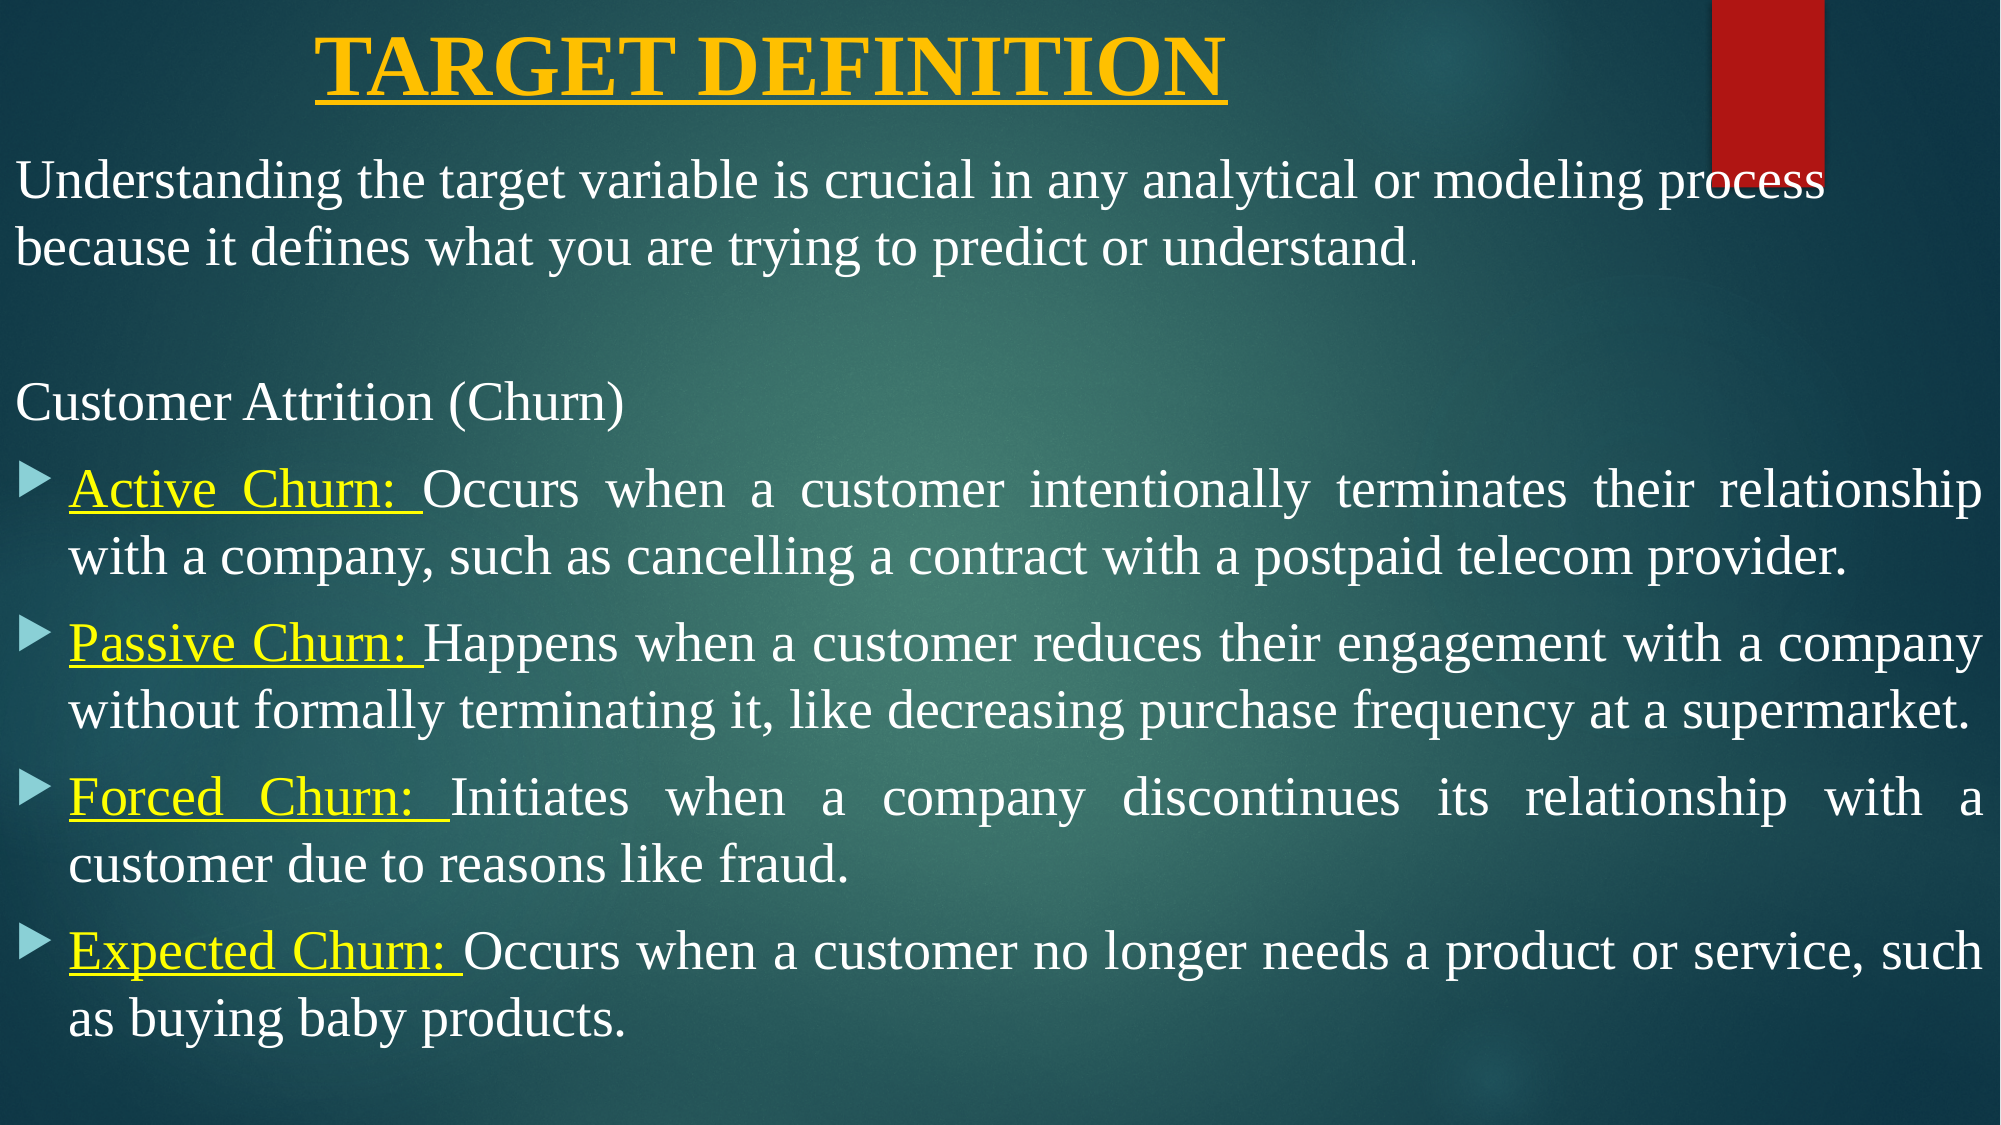

# TARGET DEFINITION
Understanding the target variable is crucial in any analytical or modeling process because it defines what you are trying to predict or understand.

Customer Attrition (Churn)
Active Churn: Occurs when a customer intentionally terminates their relationship with a company, such as cancelling a contract with a postpaid telecom provider.
Passive Churn: Happens when a customer reduces their engagement with a company without formally terminating it, like decreasing purchase frequency at a supermarket.
Forced Churn: Initiates when a company discontinues its relationship with a customer due to reasons like fraud.
Expected Churn: Occurs when a customer no longer needs a product or service, such as buying baby products.